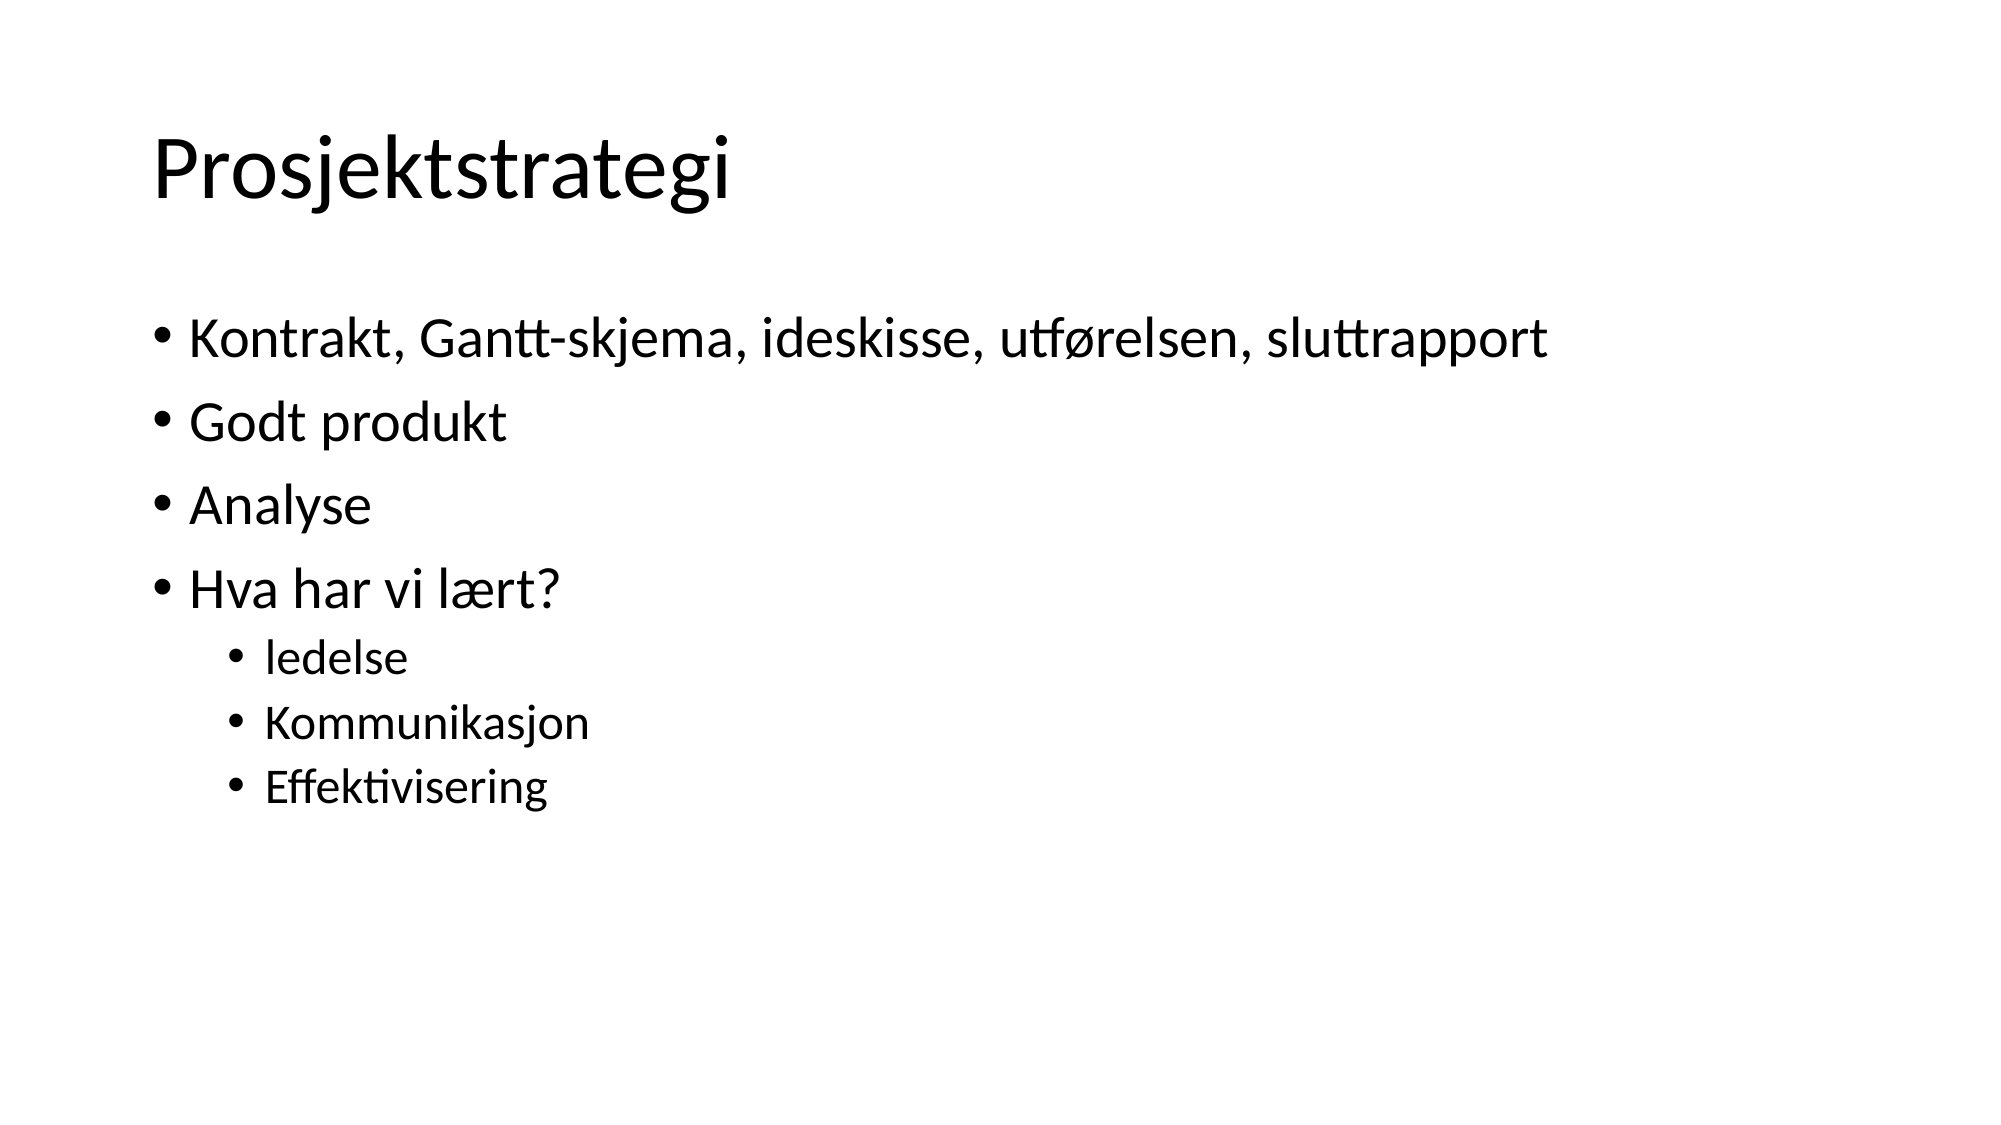

# Prosjektstrategi
Kontrakt, Gantt-skjema, ideskisse, utførelsen, sluttrapport
Godt produkt
Analyse
Hva har vi lært?
ledelse
Kommunikasjon
Effektivisering